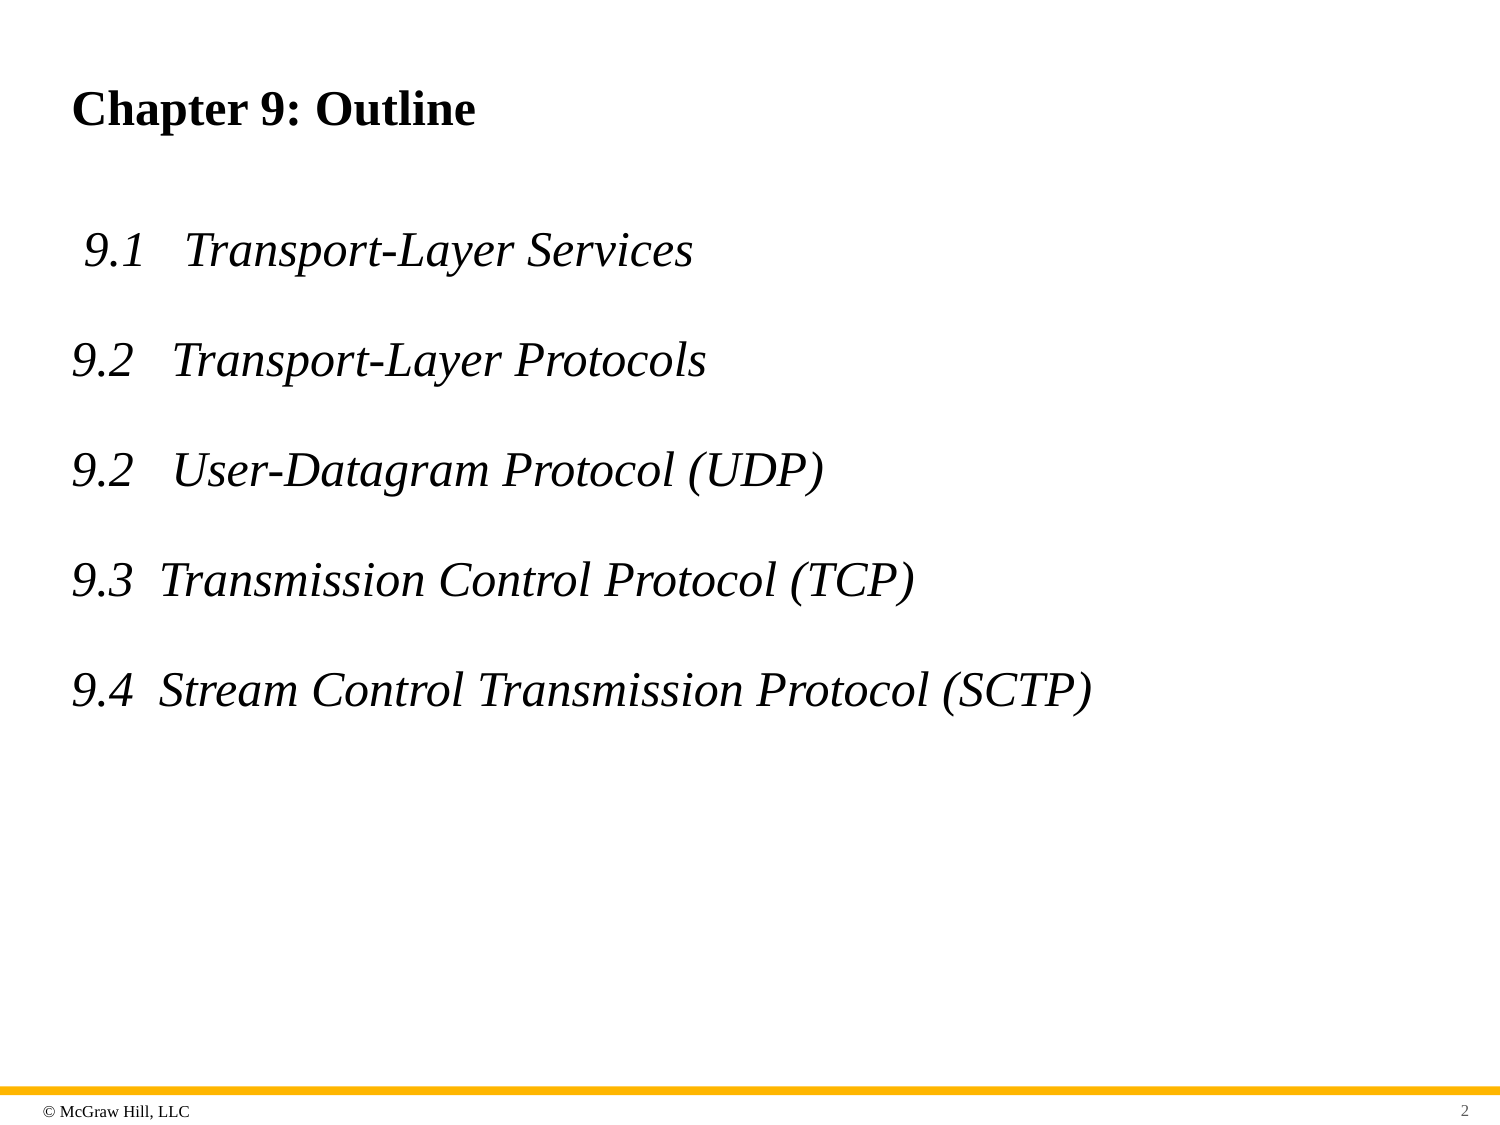

# Chapter 9: Outline
 9.1   Transport-Layer Services
9.2   Transport-Layer Protocols
9.2   User-Datagram Protocol (UDP)
9.3  Transmission Control Protocol (TCP)
9.4  Stream Control Transmission Protocol (SCTP)
2